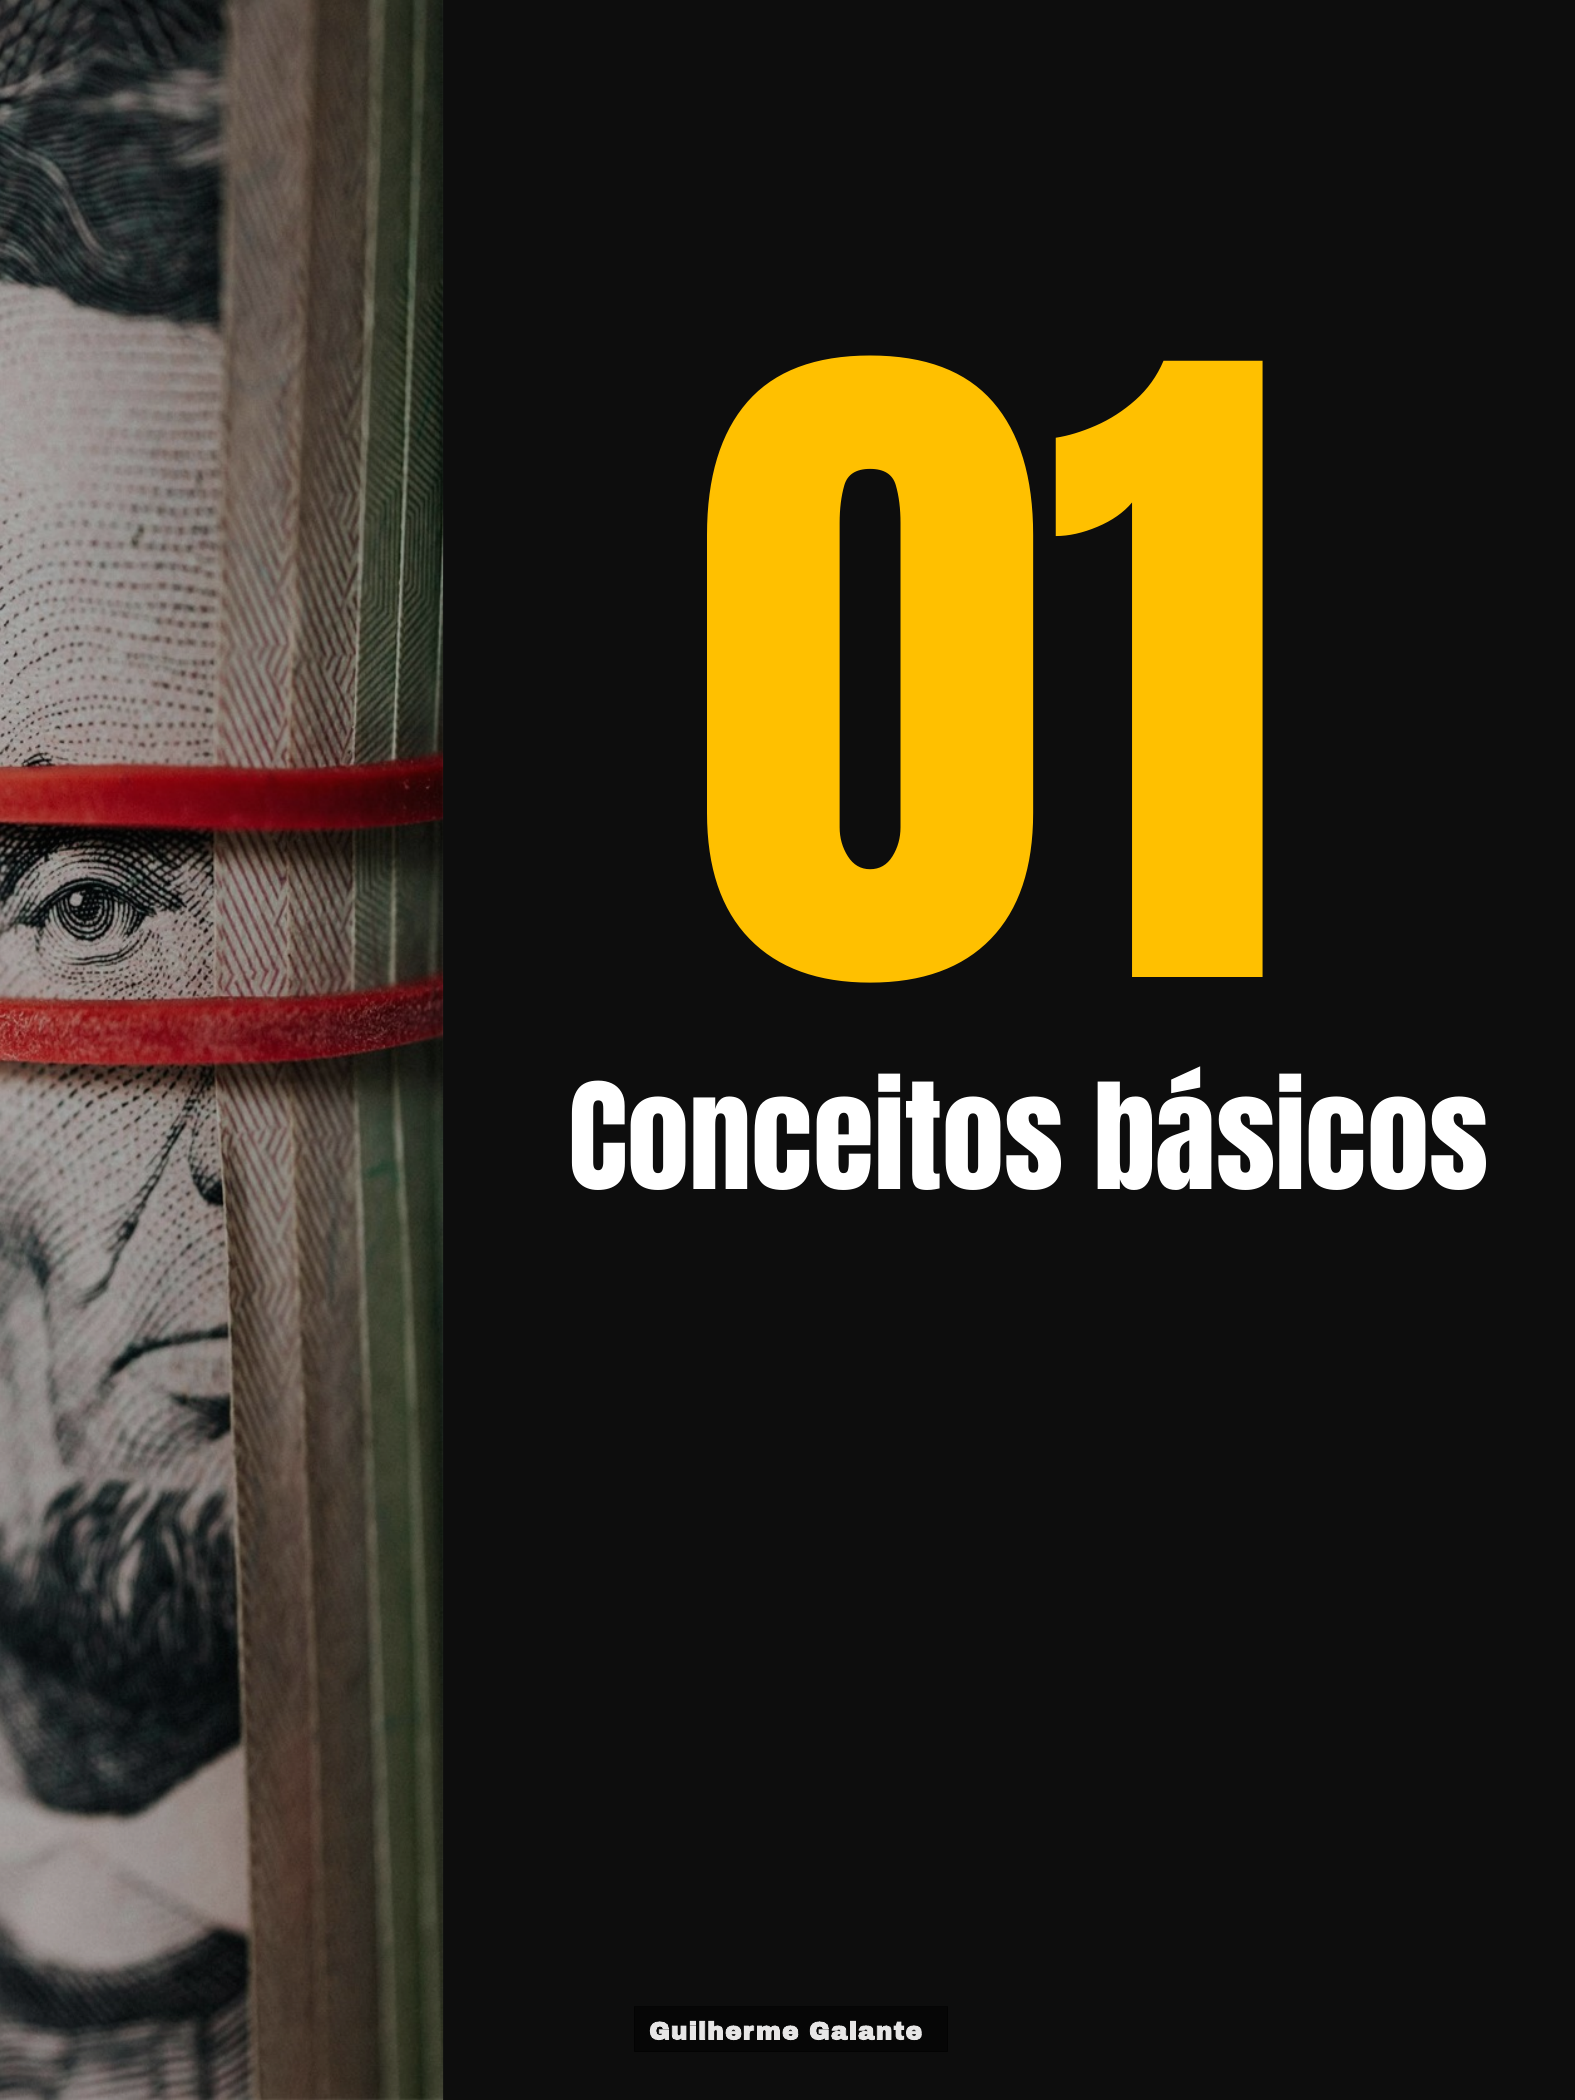

Construir um modelo de divisória de capítulos.
Ebooks vao ser consumidos digitalmente, cuidado com a quantidade de conteúdos.

01
Conceitos básicos
Guilherme Galante